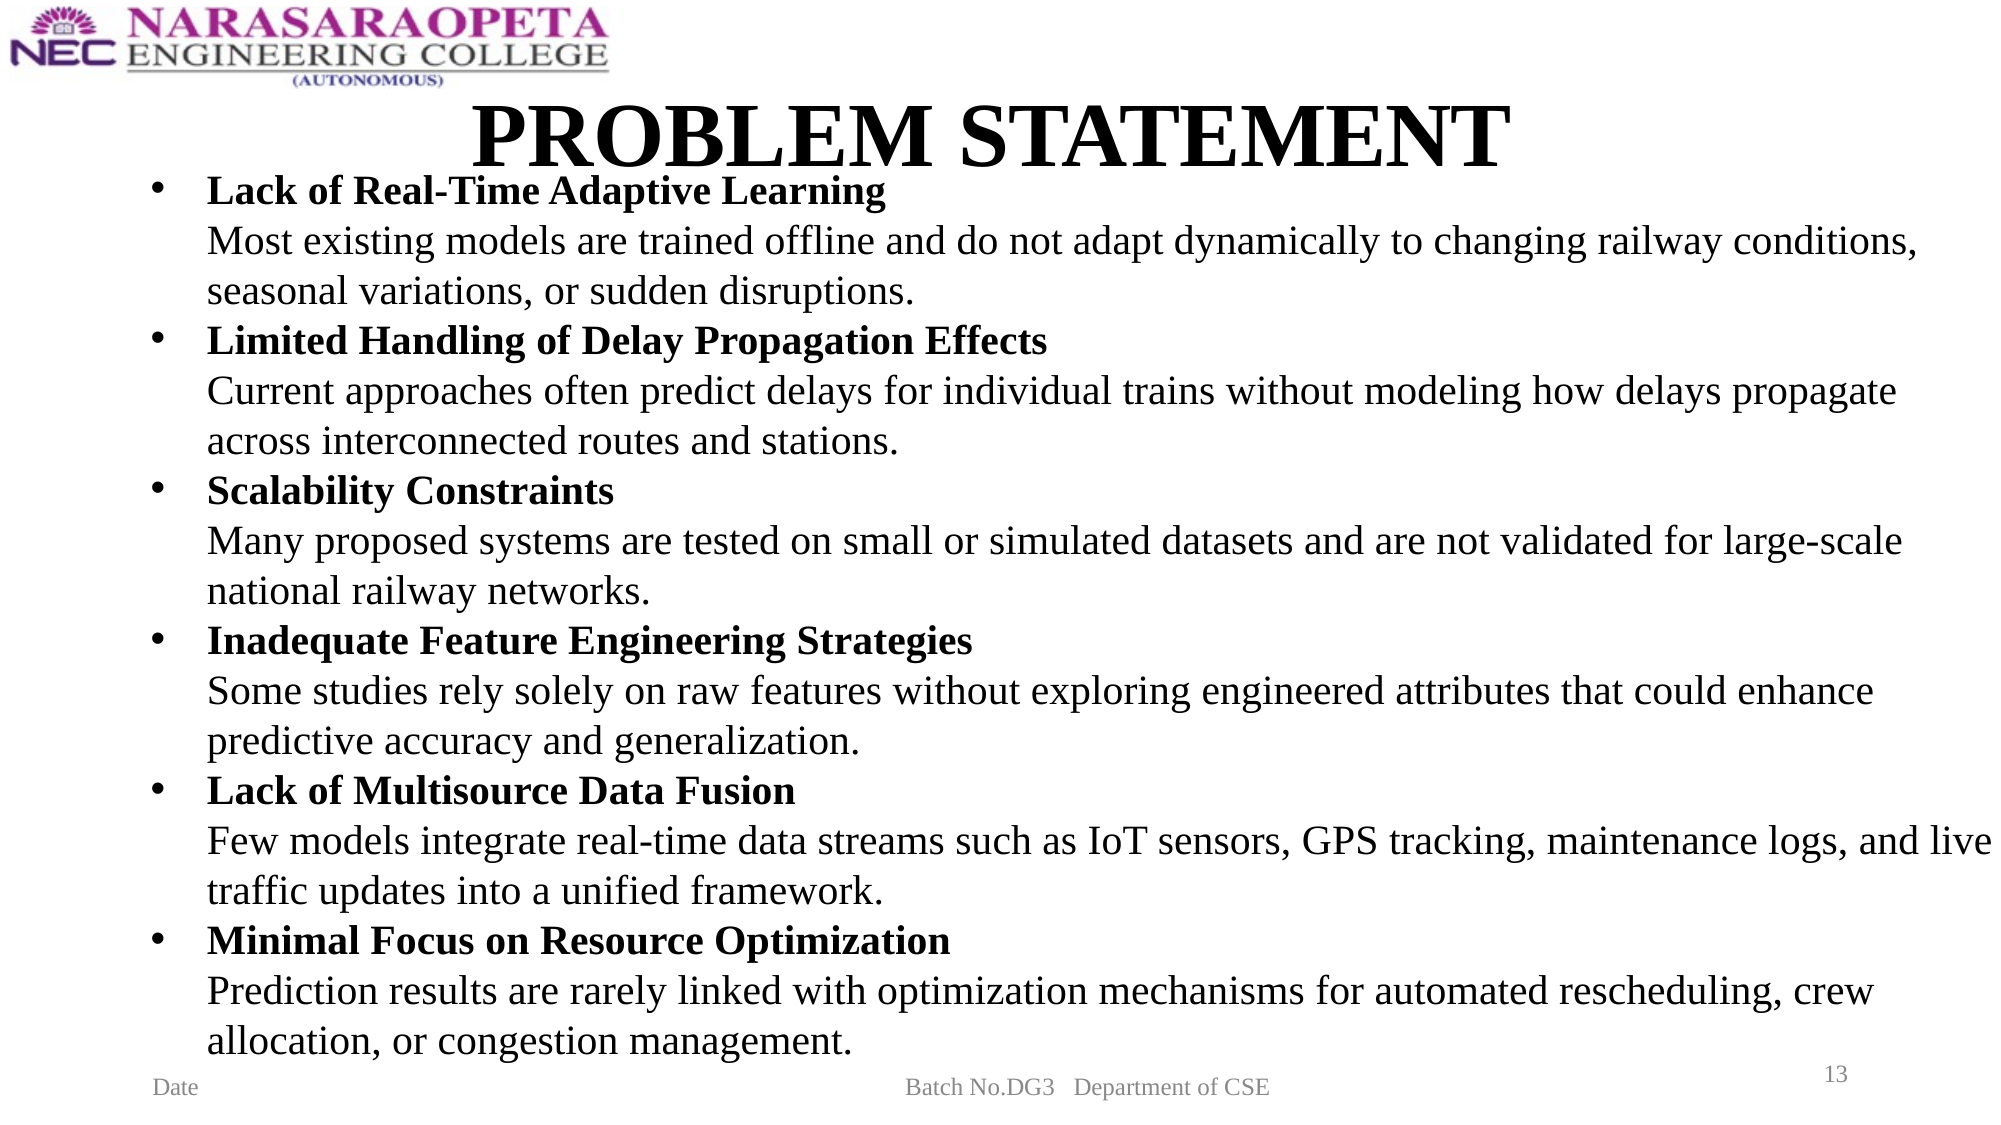

# PROBLEM STATEMENT
Lack of Real-Time Adaptive Learning
Most existing models are trained offline and do not adapt dynamically to changing railway conditions, seasonal variations, or sudden disruptions.
Limited Handling of Delay Propagation Effects
Current approaches often predict delays for individual trains without modeling how delays propagate across interconnected routes and stations.
Scalability Constraints
Many proposed systems are tested on small or simulated datasets and are not validated for large-scale national railway networks.
Inadequate Feature Engineering Strategies
Some studies rely solely on raw features without exploring engineered attributes that could enhance predictive accuracy and generalization.
Lack of Multisource Data Fusion
Few models integrate real-time data streams such as IoT sensors, GPS tracking, maintenance logs, and live traffic updates into a unified framework.
Minimal Focus on Resource Optimization
Prediction results are rarely linked with optimization mechanisms for automated rescheduling, crew allocation, or congestion management.
13
Date
Batch No.DG3   Department of CSE